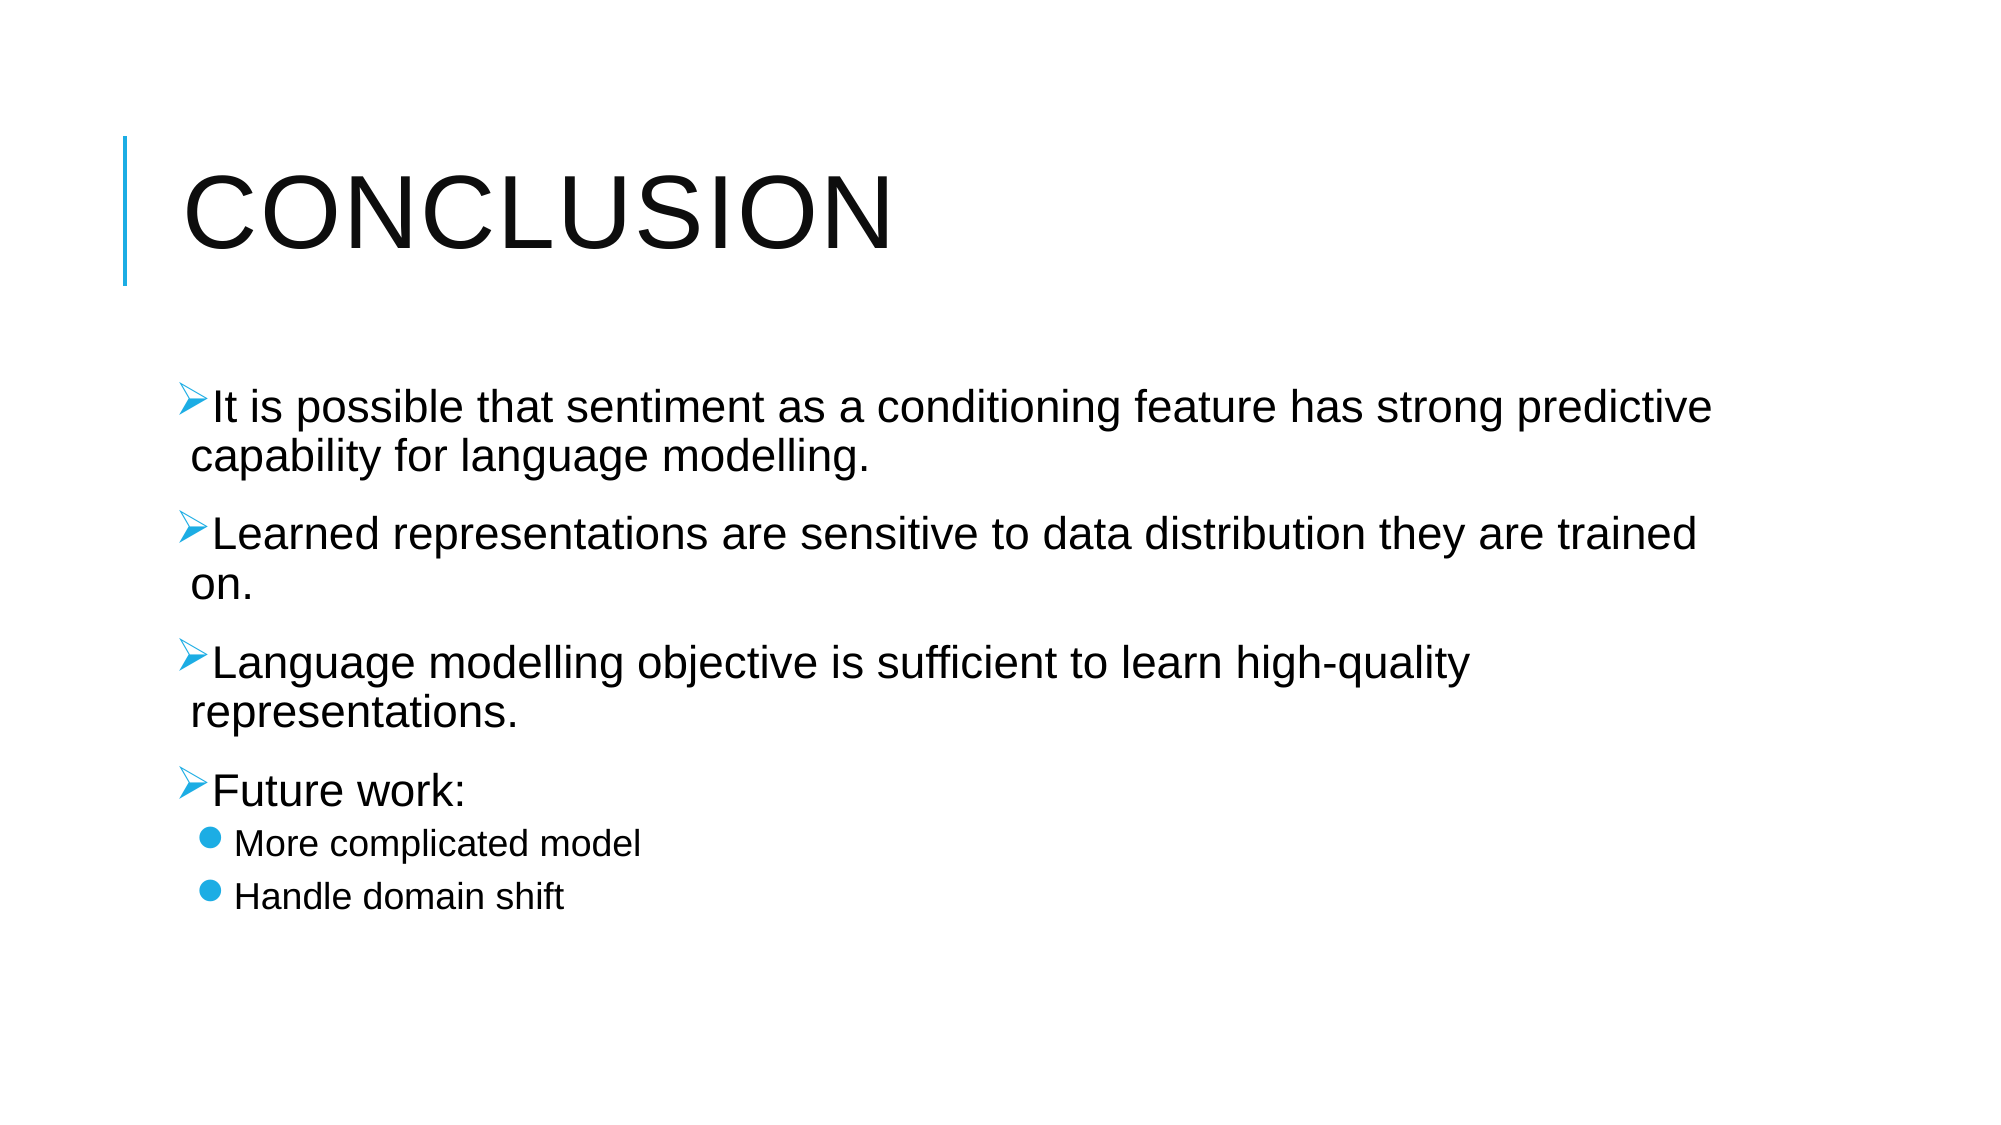

# Conclusion
It is possible that sentiment as a conditioning feature has strong predictive capability for language modelling.
Learned representations are sensitive to data distribution they are trained on.
Language modelling objective is sufficient to learn high-quality representations.
Future work:
More complicated model
Handle domain shift